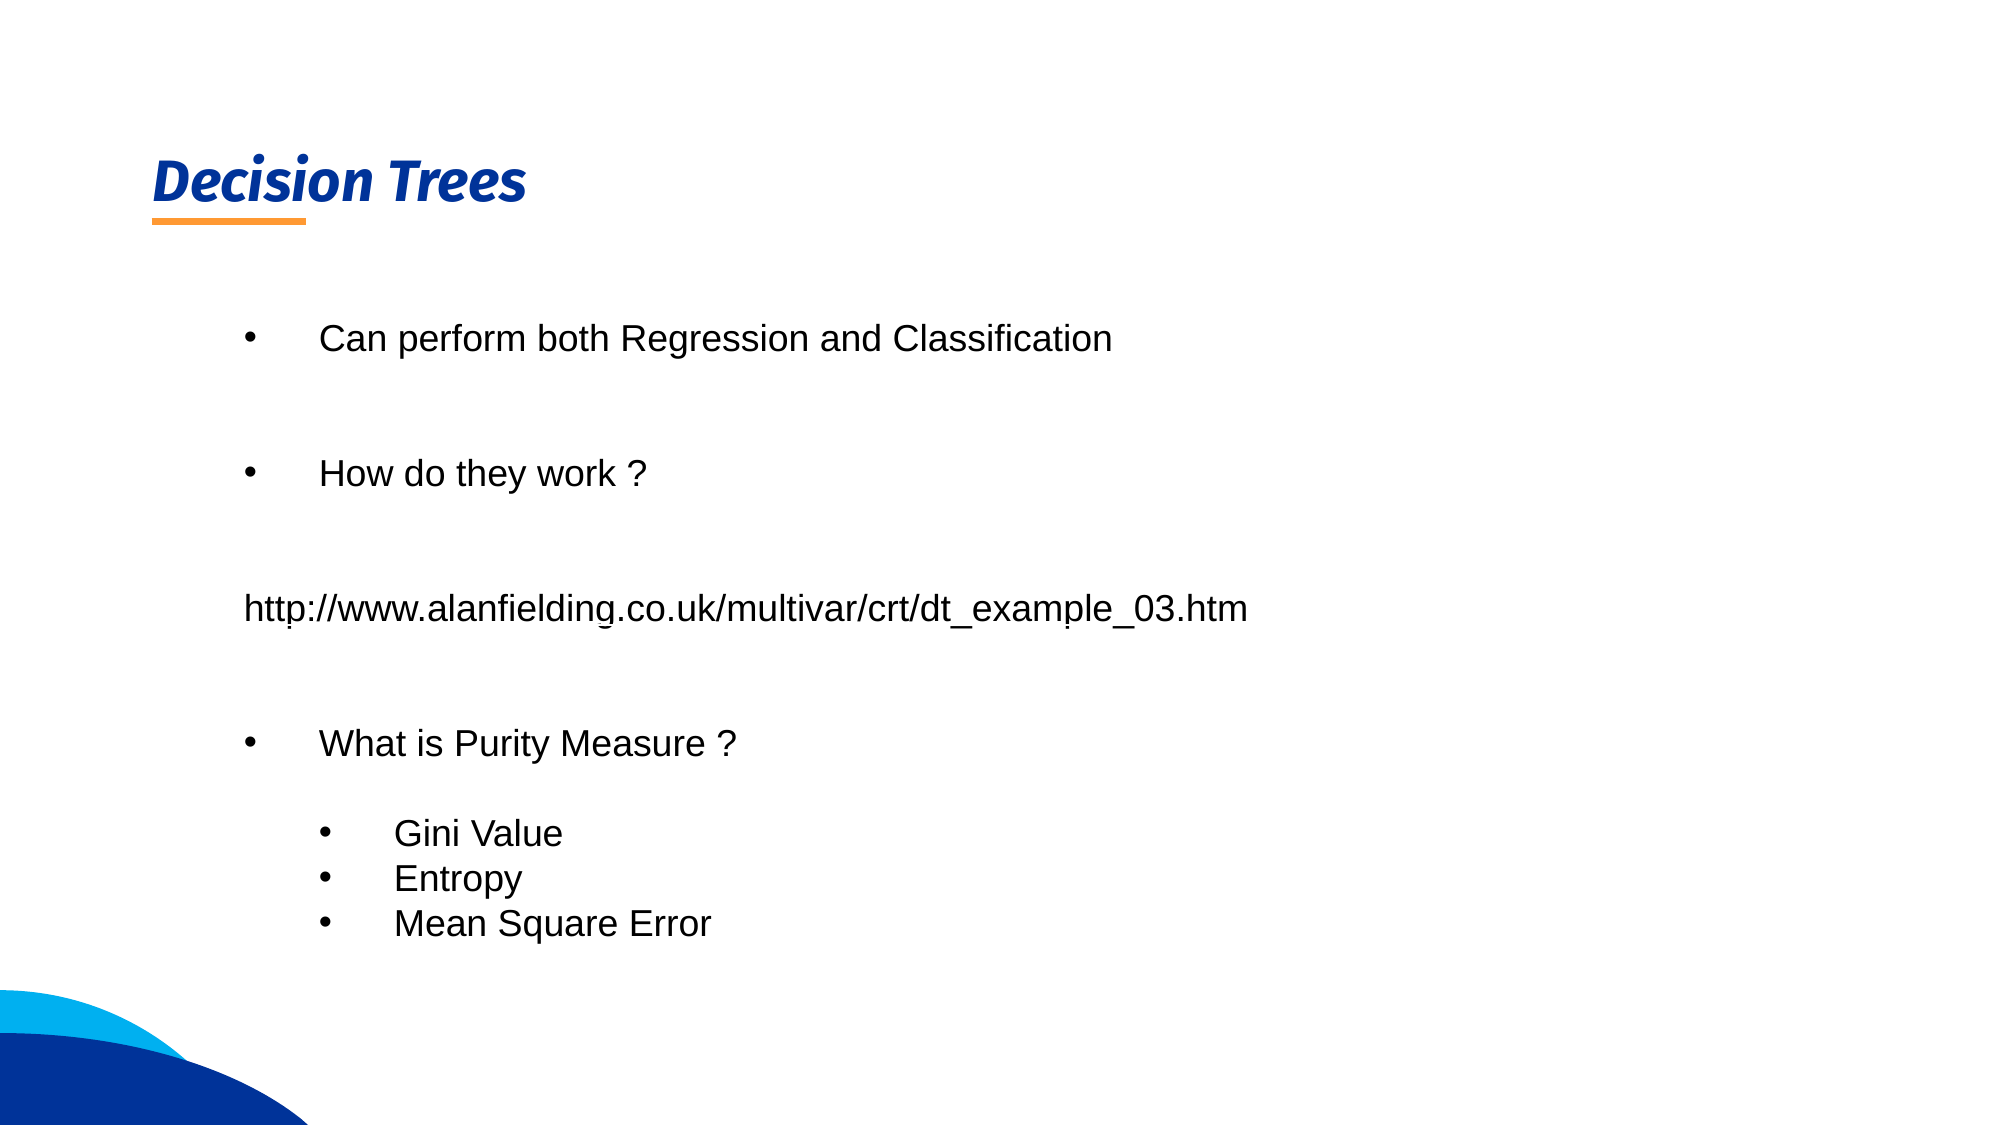

Decision Trees
Can perform both Regression and Classification

How do they work ?

	http://www.alanfielding.co.uk/multivar/crt/dt_example_03.htm

What is Purity Measure ?

Gini Value
Entropy
Mean Square Error